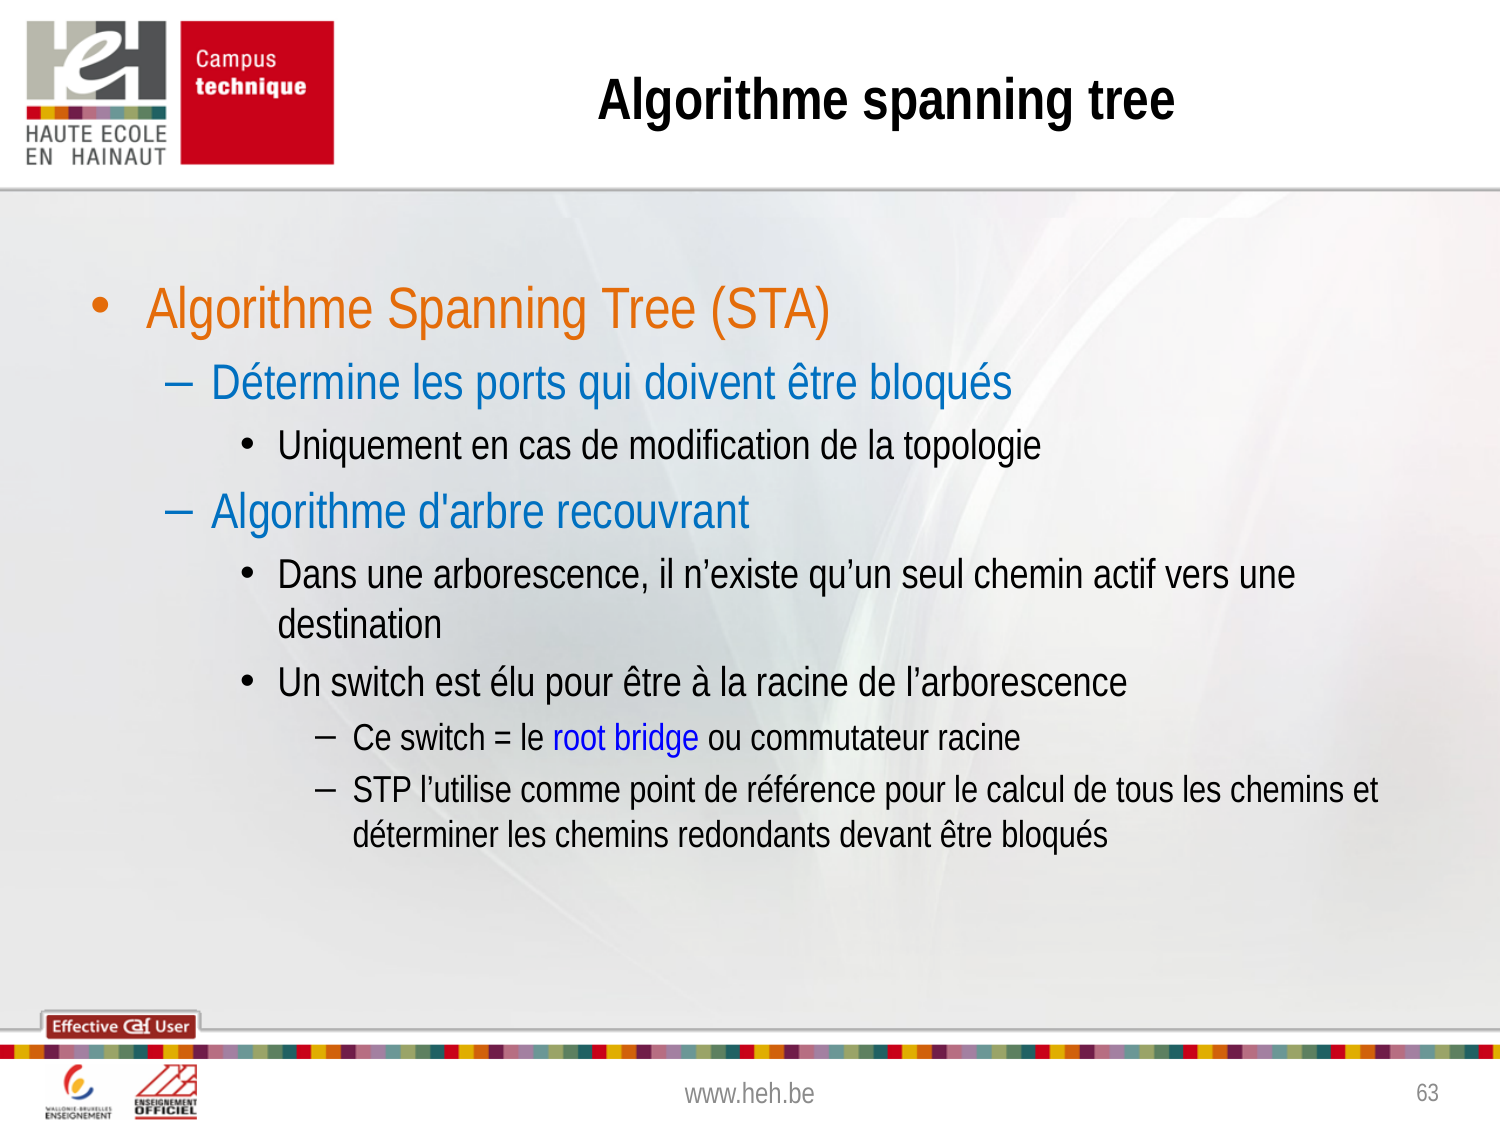

# Algorithme spanning tree
Algorithme Spanning Tree (STA)
Détermine les ports qui doivent être bloqués
Uniquement en cas de modification de la topologie
Algorithme d'arbre recouvrant
Dans une arborescence, il n’existe qu’un seul chemin actif vers une destination
Un switch est élu pour être à la racine de l’arborescence
Ce switch = le root bridge ou commutateur racine
STP l’utilise comme point de référence pour le calcul de tous les chemins et déterminer les chemins redondants devant être bloqués
www.heh.be
63